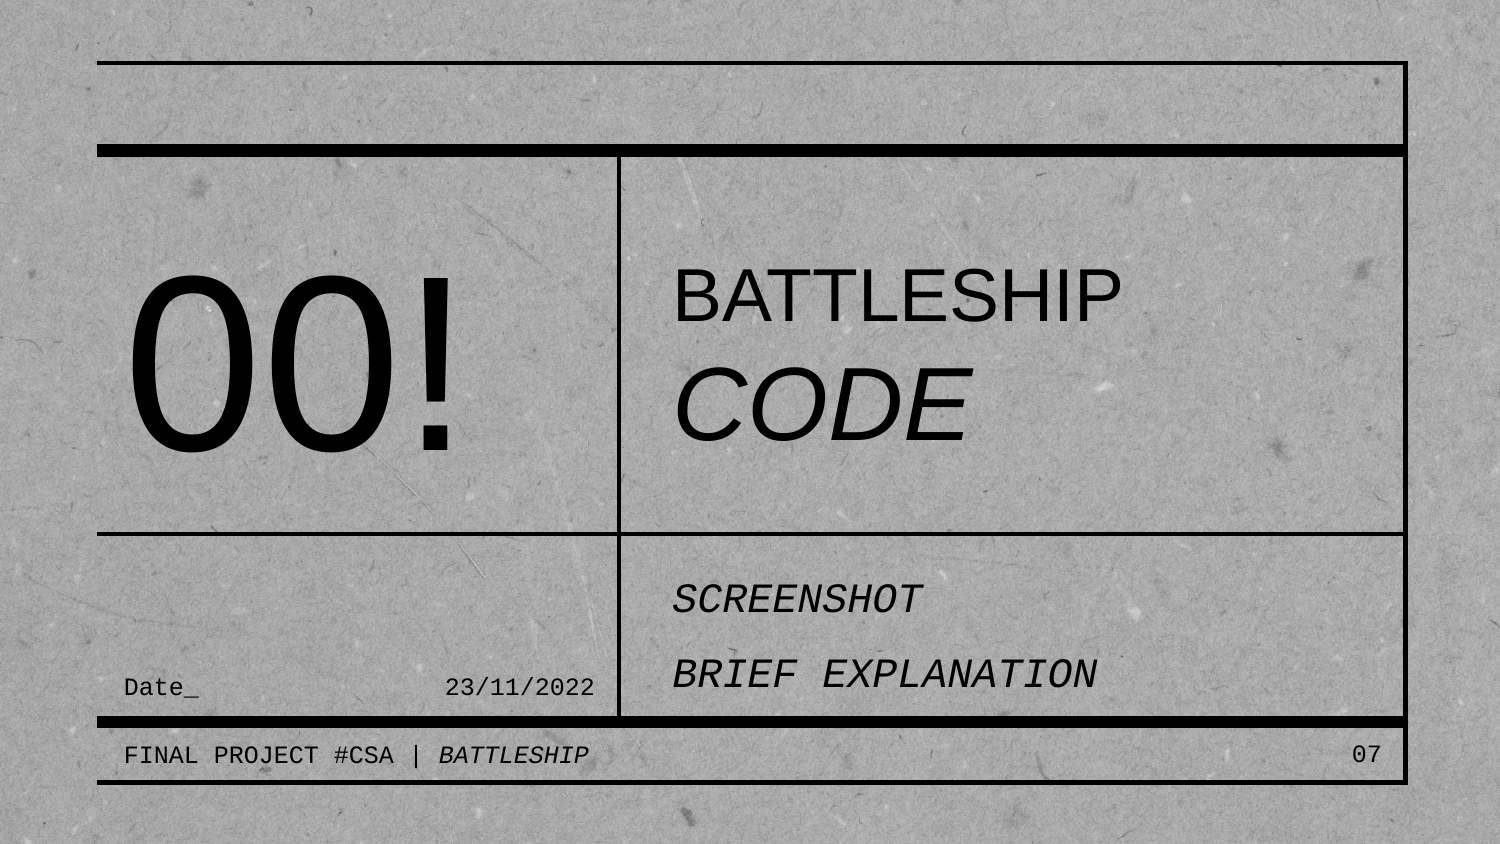

00!
# BATTLESHIP
CODE
SCREENSHOT
BRIEF EXPLANATION
Date_
23/11/2022
FINAL PROJECT #CSA | BATTLESHIP

07